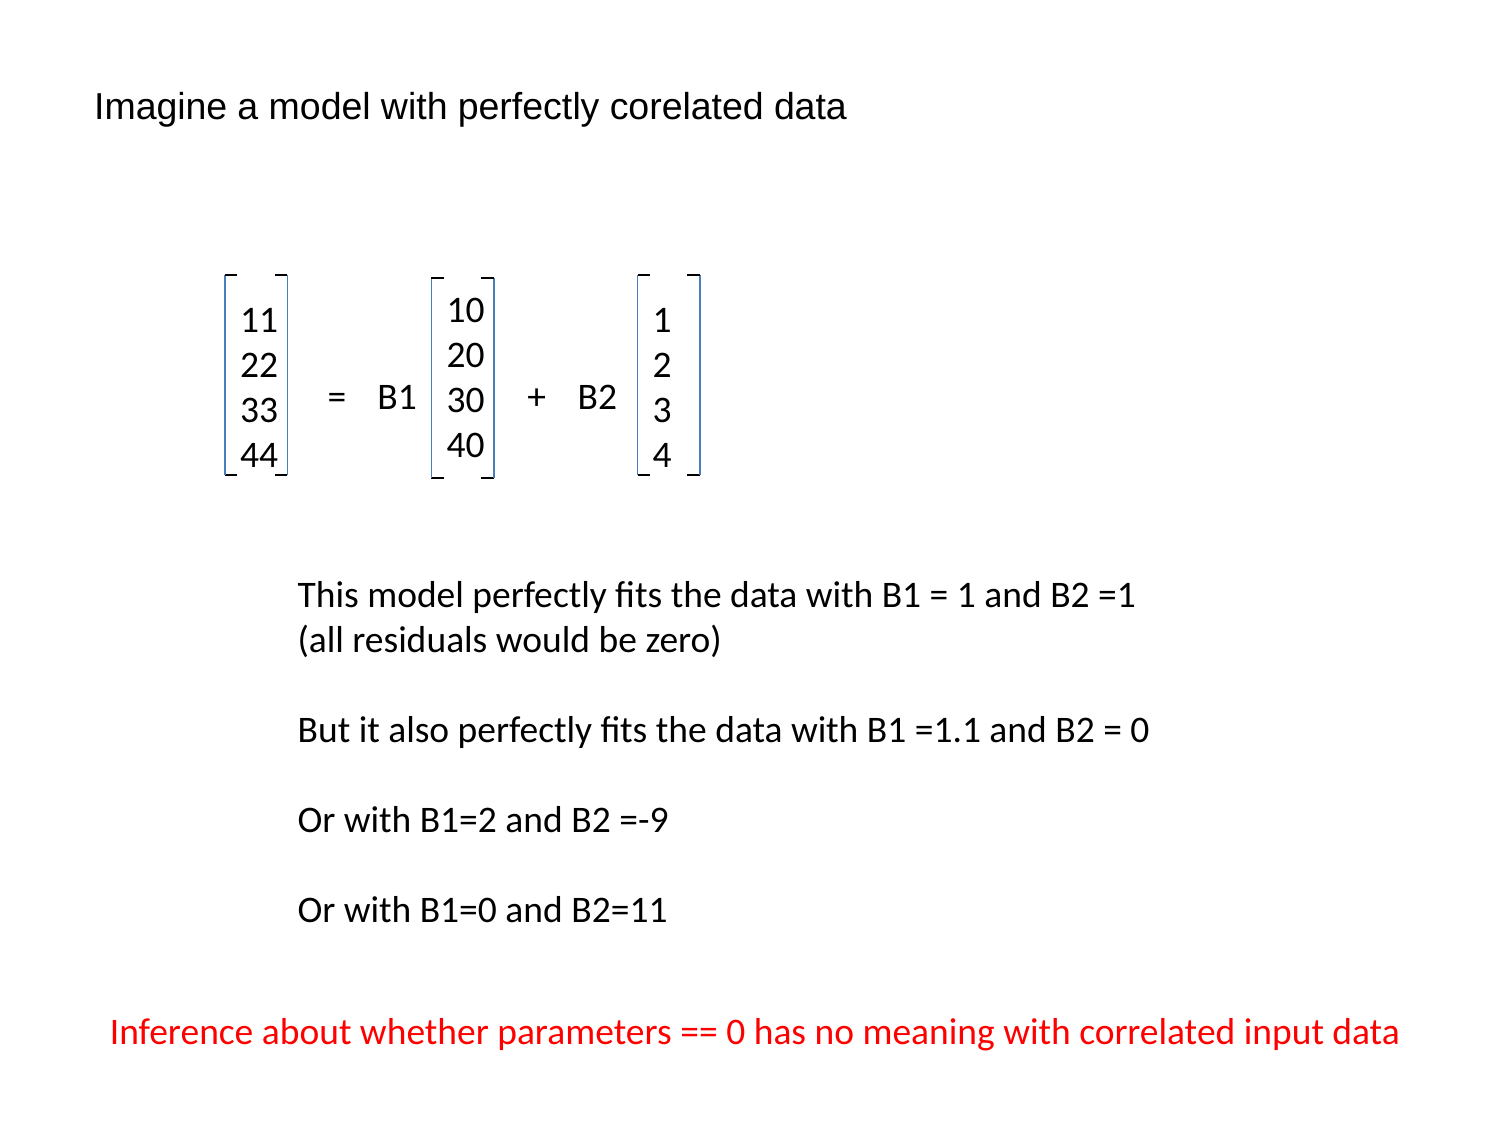

Imagine a model with perfectly corelated data
10
20
30
40
11
22
33
44
1
2
3
4
=
B1
+
B2
This model perfectly fits the data with B1 = 1 and B2 =1
(all residuals would be zero)

But it also perfectly fits the data with B1 =1.1 and B2 = 0

Or with B1=2 and B2 =-9

Or with B1=0 and B2=11
Inference about whether parameters == 0 has no meaning with correlated input data